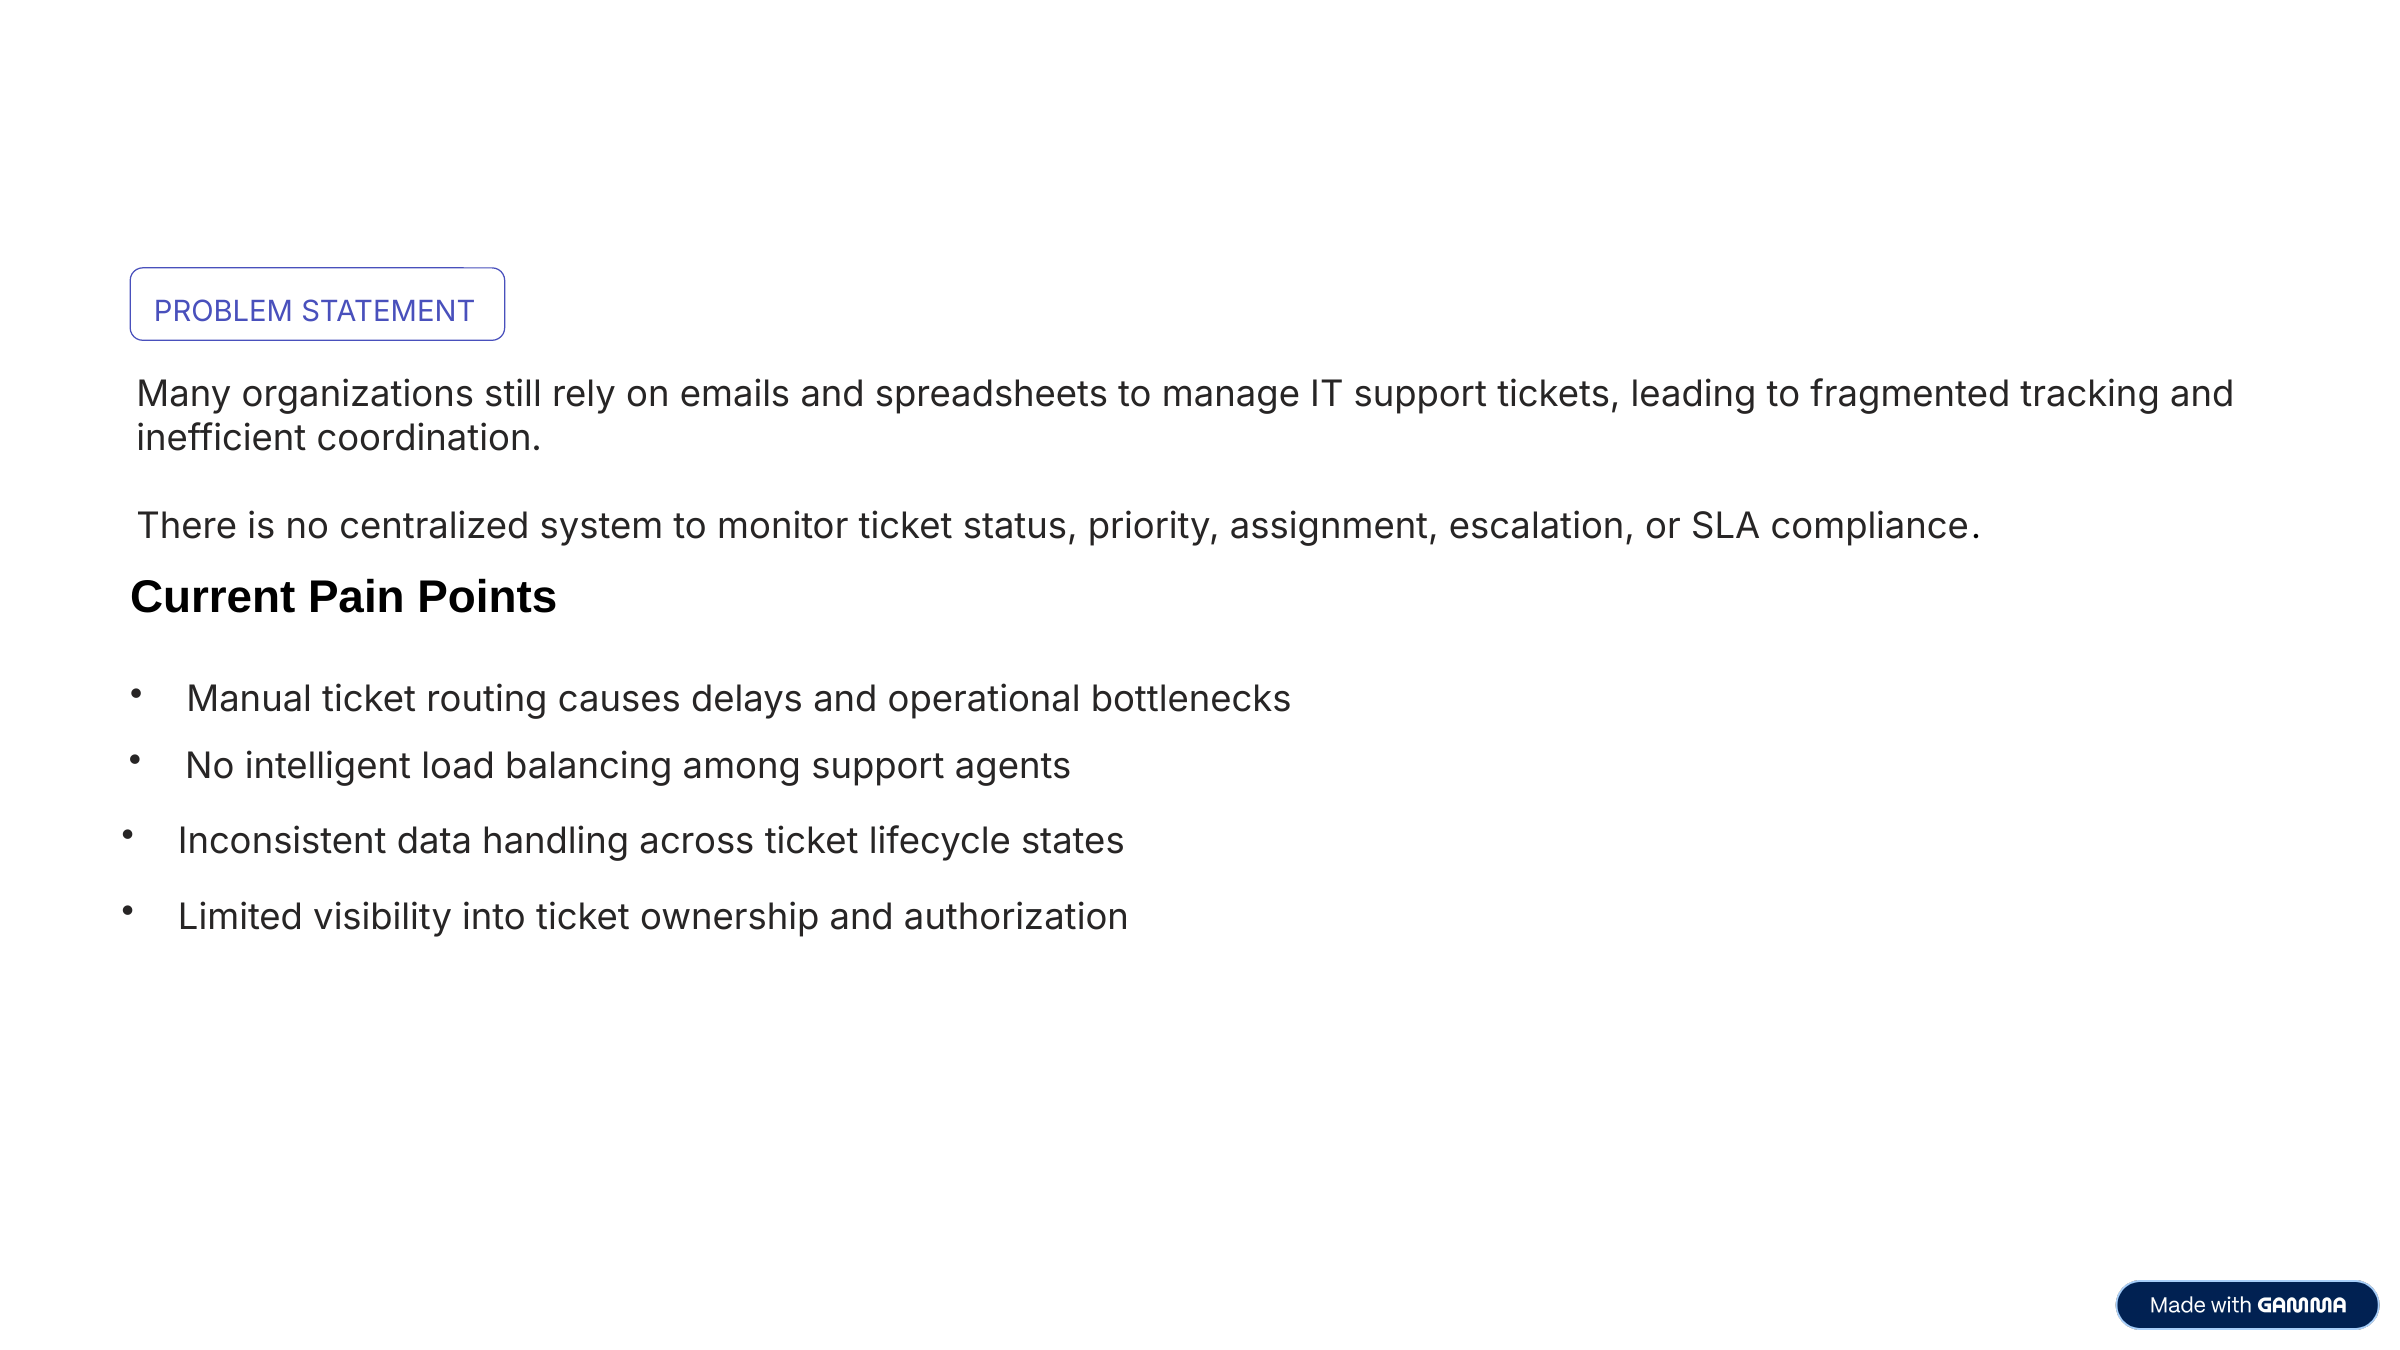

PROBLEM STATEMENT
Many organizations still rely on emails and spreadsheets to manage IT support tickets, leading to fragmented tracking and inefficient coordination.
There is no centralized system to monitor ticket status, priority, assignment, escalation, or SLA compliance.
Current Pain Points
Manual ticket routing causes delays and operational bottlenecks

No intelligent load balancing among support agents

Inconsistent data handling across ticket lifecycle states

Limited visibility into ticket ownership and authorization